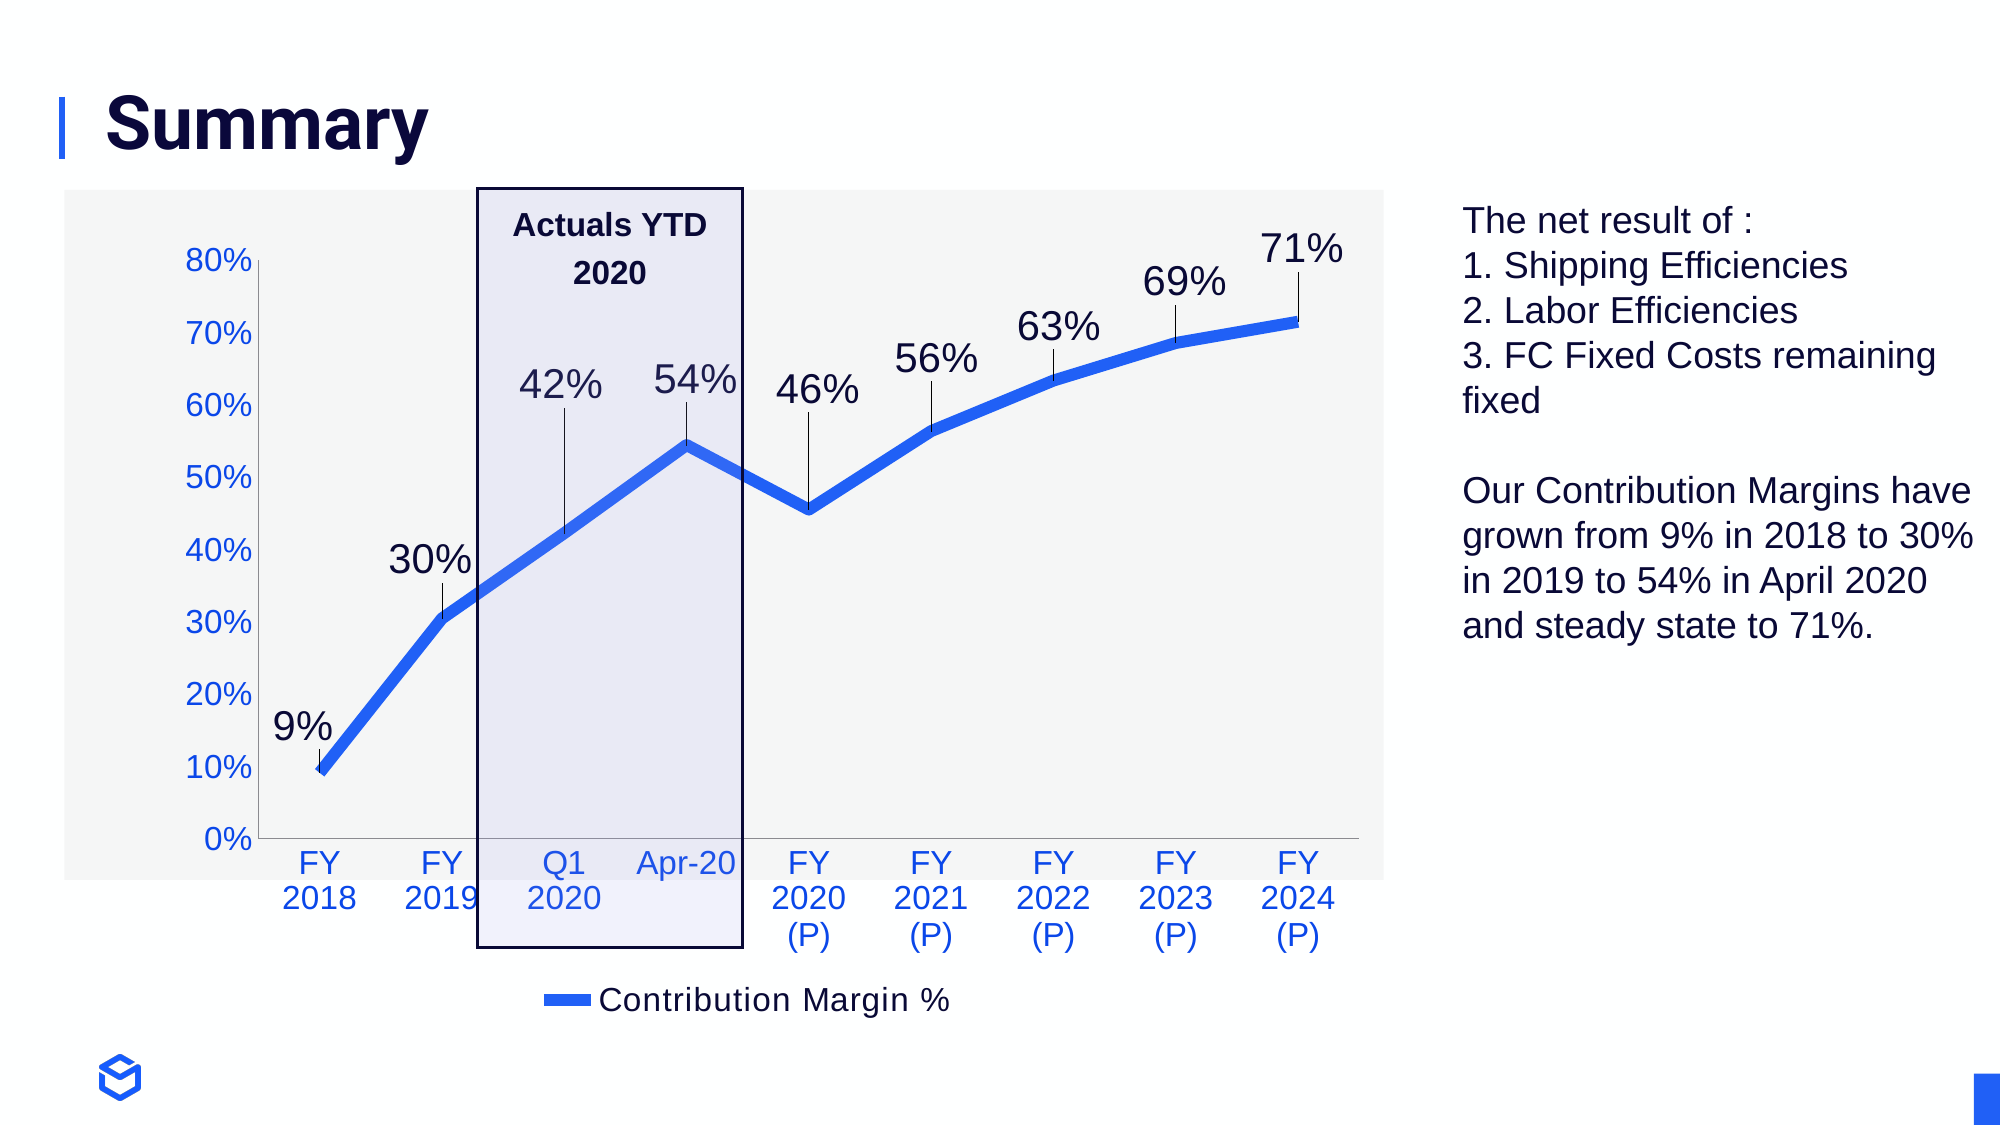

Summary

The net result of :
1. Shipping Efficiencies
2. Labor Efficiencies
3. FC Fixed Costs remaining fixed

Our Contribution Margins have grown from 9% in 2018 to 30% in 2019 to 54% in April 2020 and steady state to 71%.

Actuals YTD 2020

### Chart

| Category | Contribution Margin % |
|---|---|
| FY 2018 | 0.09103514207175843 |
| FY 2019 | 0.3044175019571032 |
| Q1 2020 | 0.422425339024631 |
| Apr-20 | 0.5442910353571572 |
| FY 2020 (P) | 0.455012996298066 |
| FY 2021 (P) | 0.5635357332513884 |
| FY 2022 (P) | 0.6334553271223552 |
| FY 2023 (P) | 0.6853812213583184 |
| FY 2024 (P) | 0.7147581637580903 |